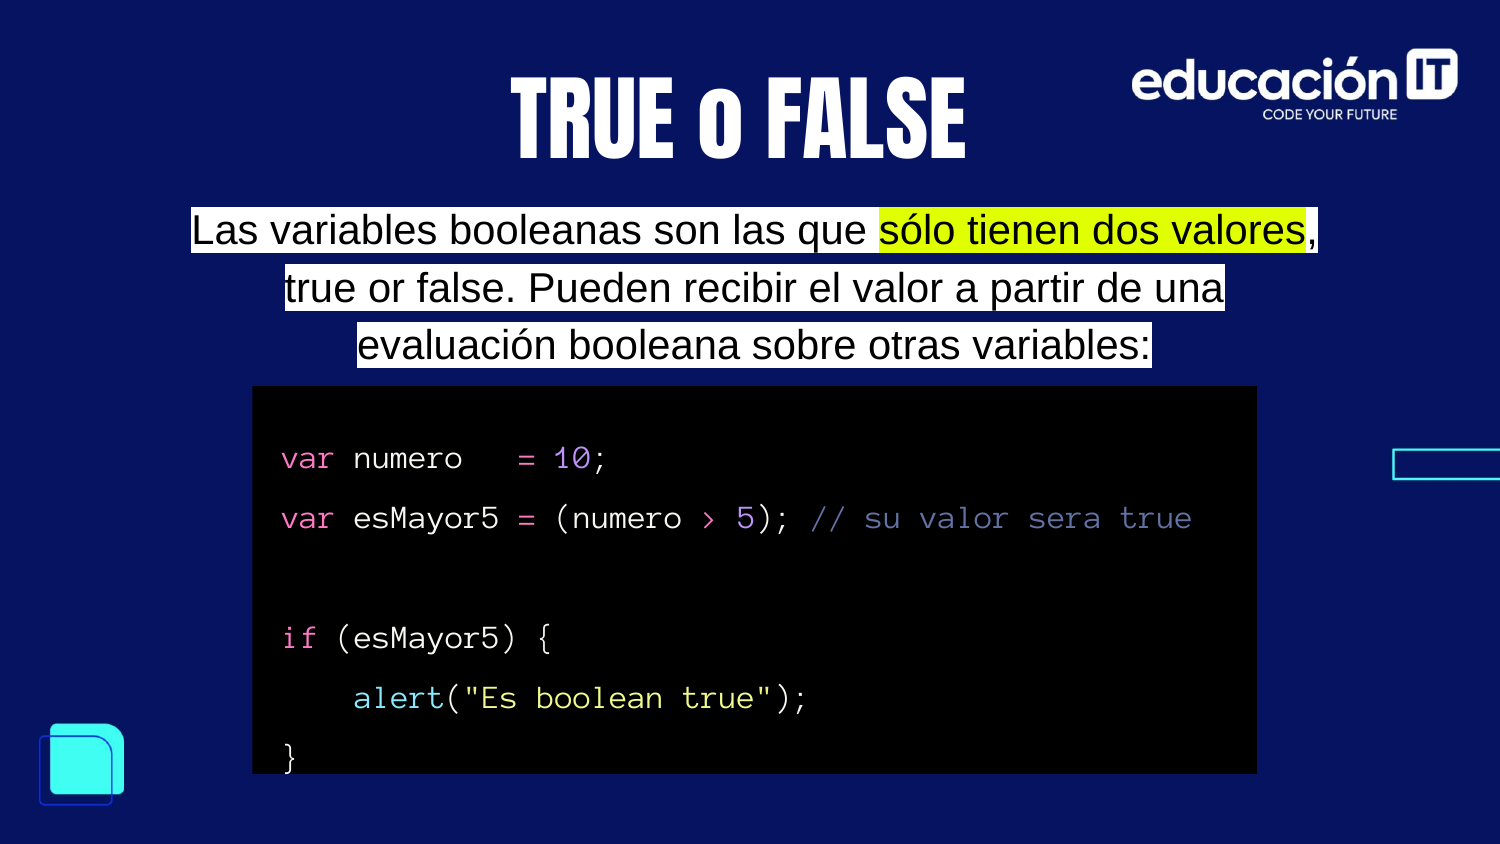

TRUE o FALSE
Las variables booleanas son las que sólo tienen dos valores, true or false. Pueden recibir el valor a partir de una evaluación booleana sobre otras variables:
var numero   = 10;
var esMayor5 = (numero > 5); // su valor sera true

if (esMayor5) {
    alert("Es boolean true");
}